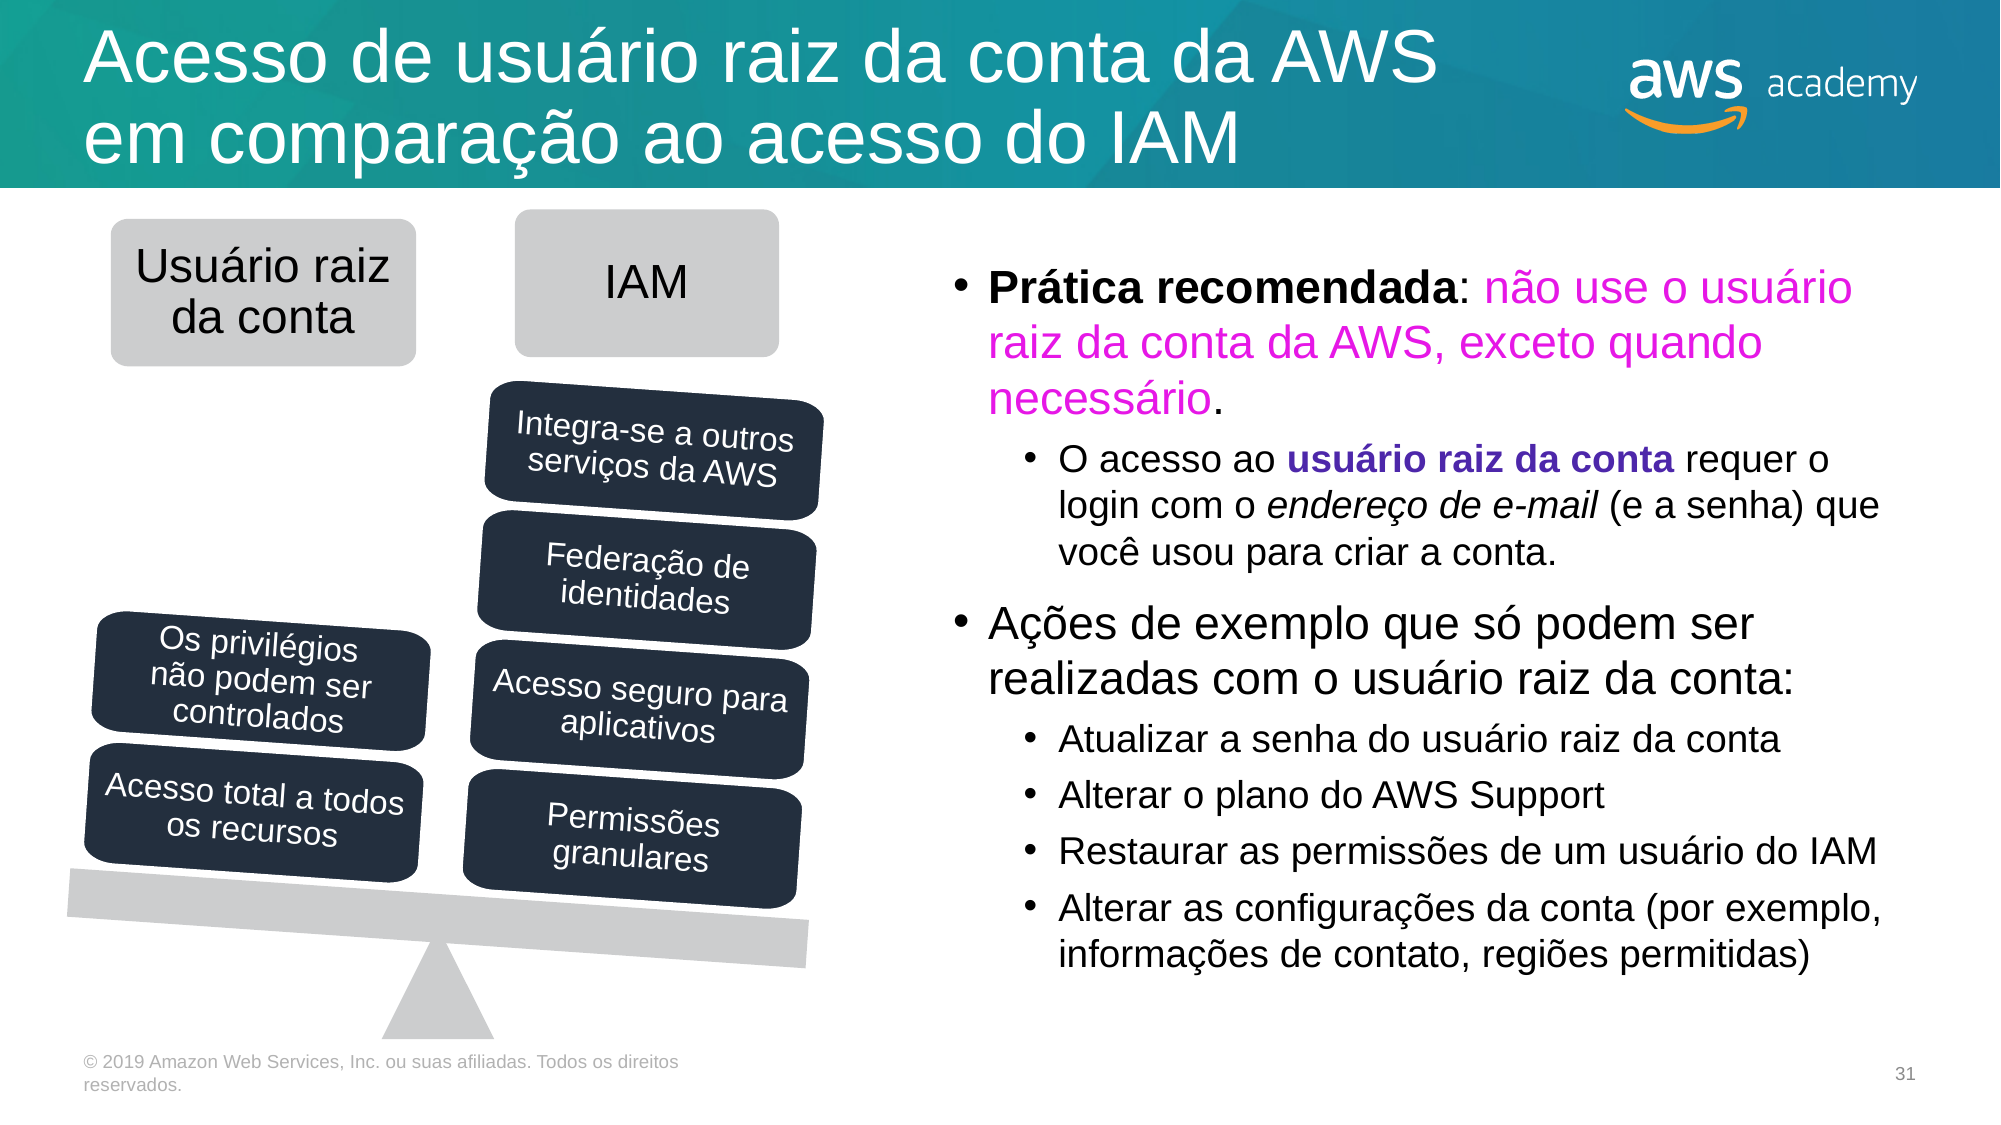

# Acesso de usuário raiz da conta da AWS em comparação ao acesso do IAM
IAM
Usuário raiz da conta
Integra-se a outros serviços da AWS
Federação de identidades
Os privilégios
não podem ser controlados
Acesso seguro para aplicativos
Acesso total a todos os recursos
Permissões granulares

Prática recomendada: não use o usuário raiz da conta da AWS, exceto quando necessário.
O acesso ao usuário raiz da conta requer o login com o endereço de e-mail (e a senha) que você usou para criar a conta.
Ações de exemplo que só podem ser realizadas com o usuário raiz da conta:
Atualizar a senha do usuário raiz da conta
Alterar o plano do AWS Support
Restaurar as permissões de um usuário do IAM
Alterar as configurações da conta (por exemplo, informações de contato, regiões permitidas)

© 2019 Amazon Web Services, Inc. ou suas afiliadas. Todos os direitos reservados.
31